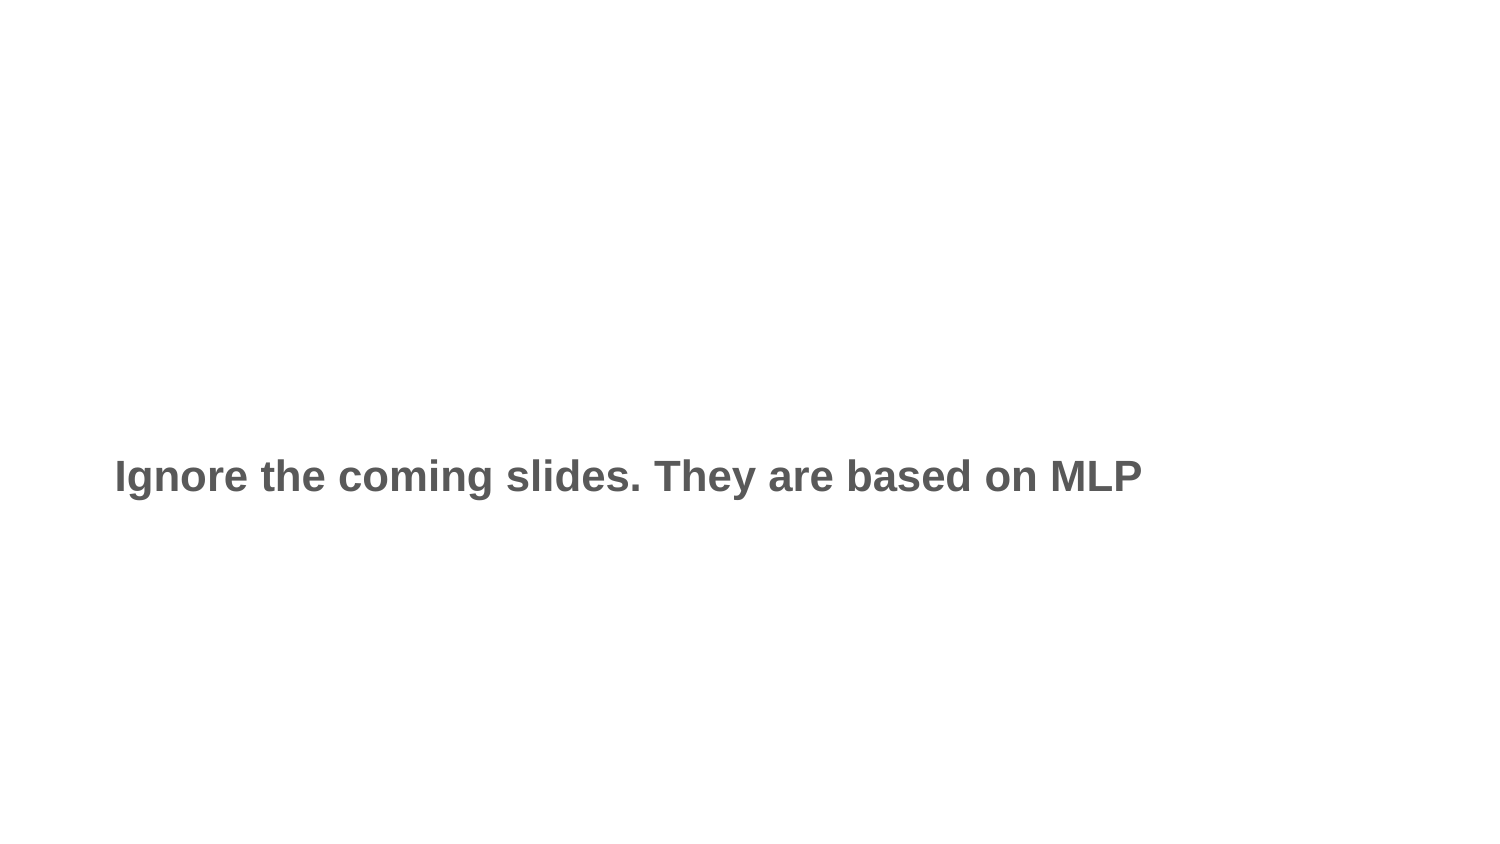

Ignore the coming slides. They are based on MLP